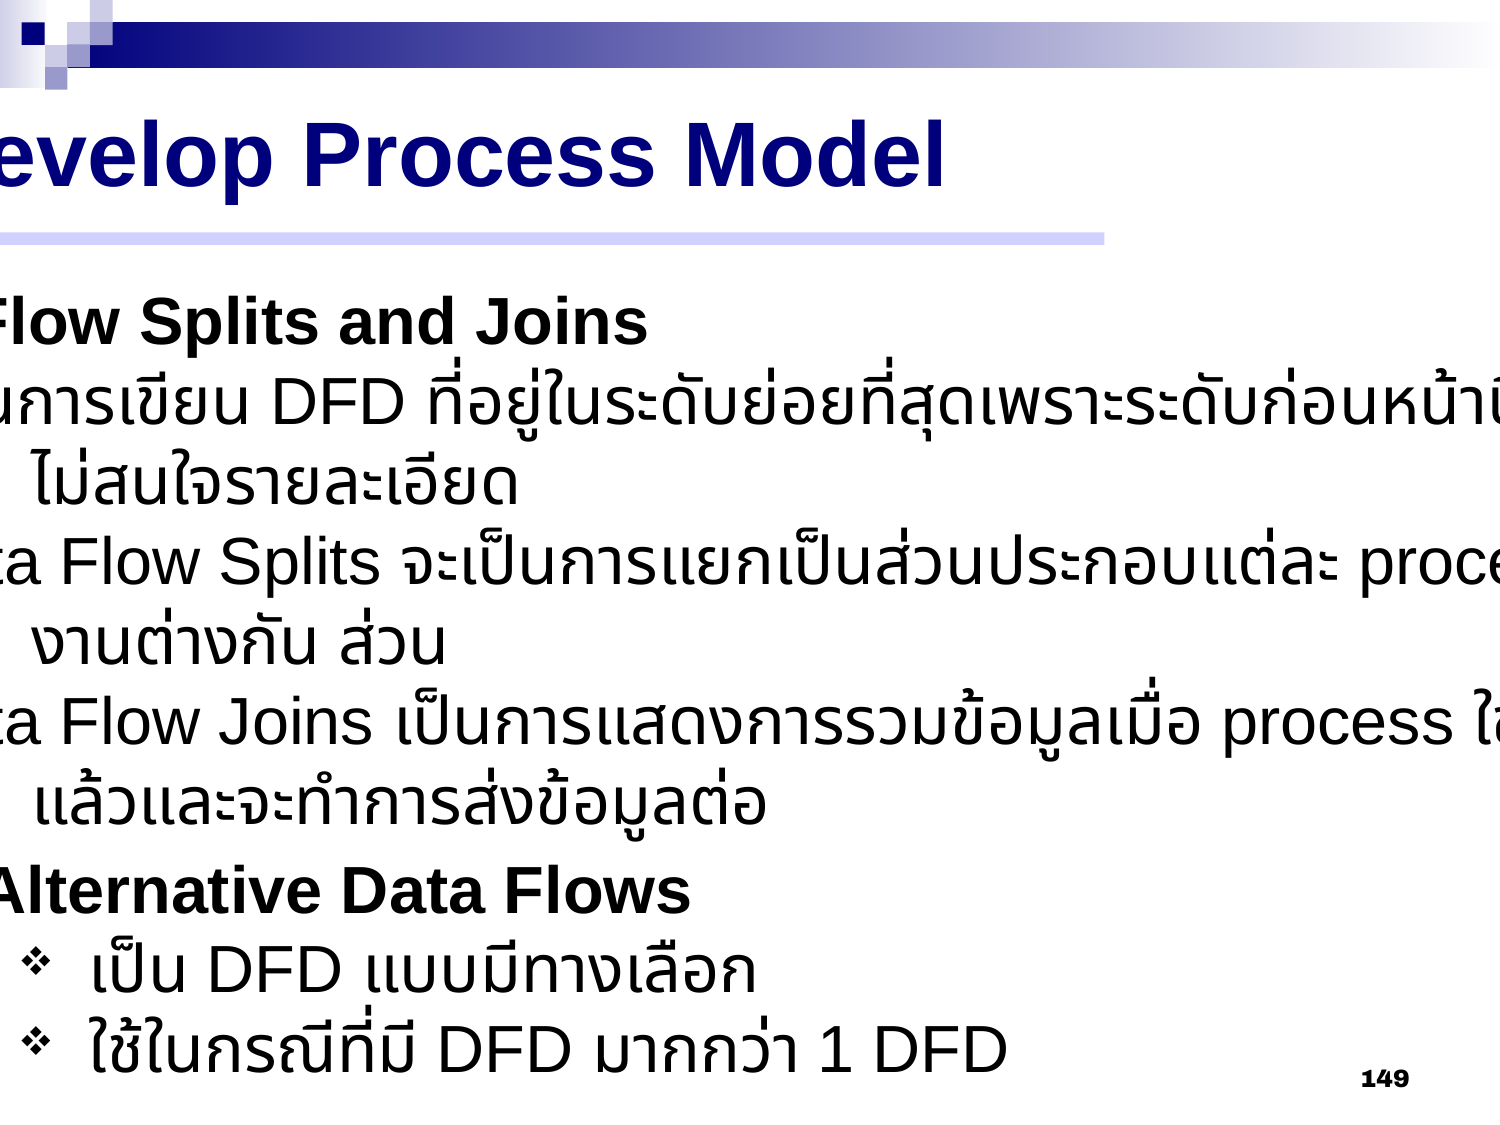

Develop Process Model

Data Flow Splits and Joins
  เป็นการเขียน DFD ที่อยู่ในระดับย่อยที่สุดเพราะระดับก่อนหน้านี้จะ
	ไม่สนใจรายละเอียด
 Data Flow Splits จะเป็นการแยกเป็นส่วนประกอบแต่ละ process ที่ใช้
	งานต่างกัน ส่วน
 Data Flow Joins เป็นการแสดงการรวมข้อมูลเมื่อ process ใช้งานเสร็จ
	แล้วและจะทำการส่งข้อมูลต่อ
Alternative Data Flows
  เป็น DFD แบบมีทางเลือก
  ใช้ในกรณีที่มี DFD มากกว่า 1 DFD
149